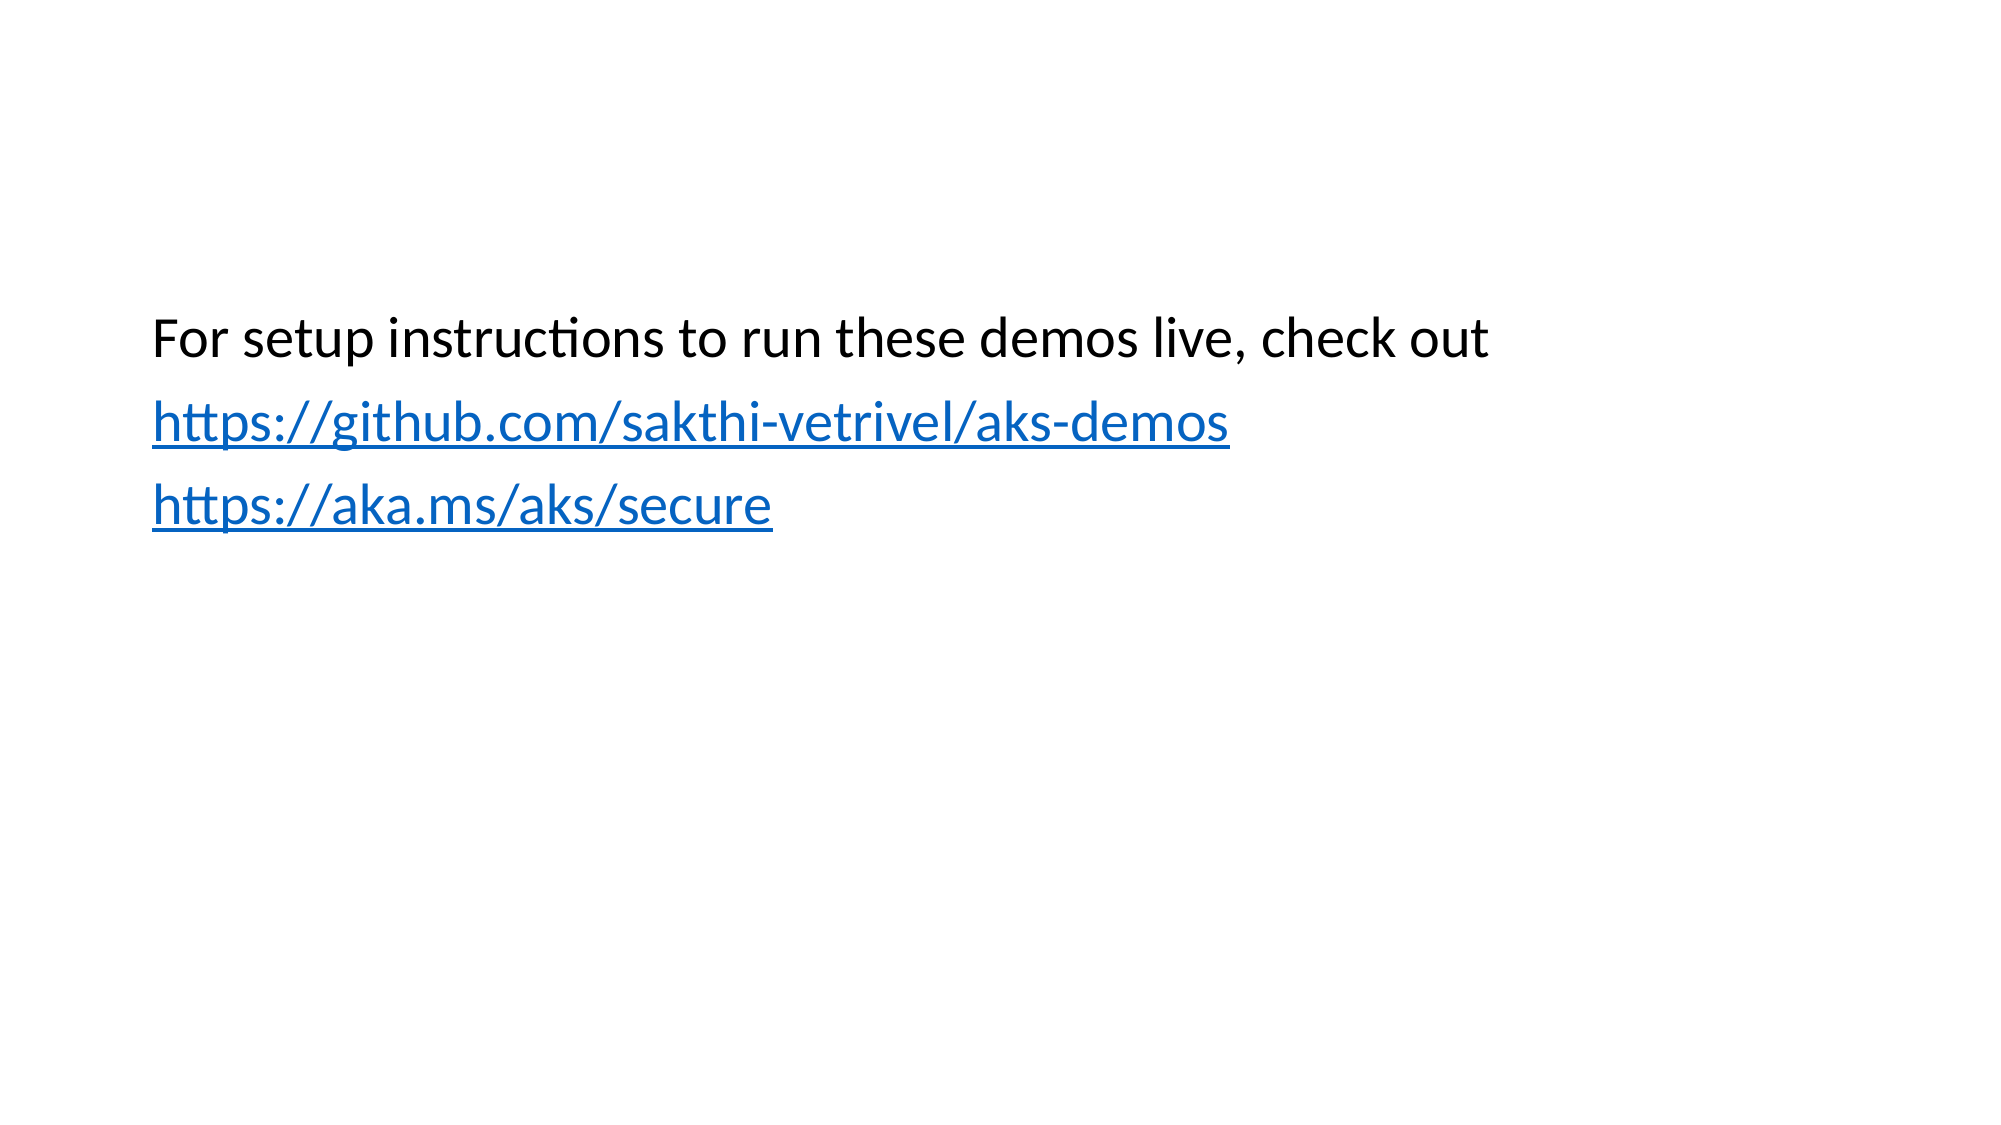

For setup instructions to run these demos live, check out
https://github.com/sakthi-vetrivel/aks-demos
https://aka.ms/aks/secure